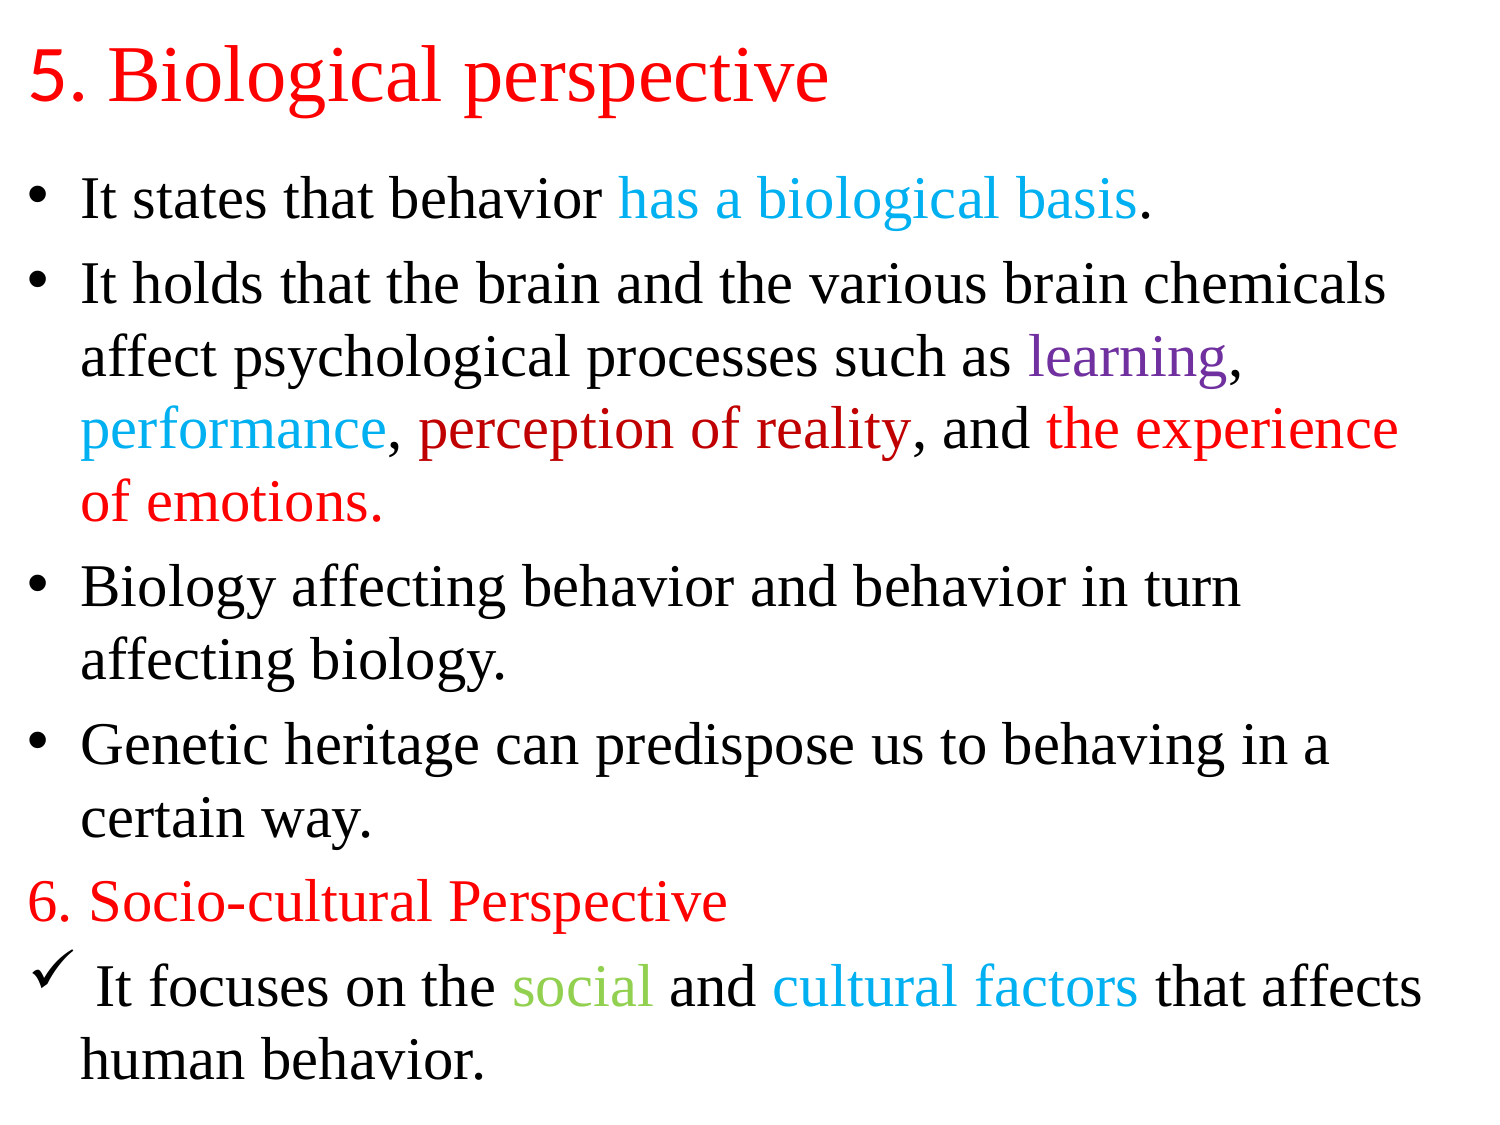

# 5. Biological perspective
It states that behavior has a biological basis.
It holds that the brain and the various brain chemicals affect psychological processes such as learning, performance, perception of reality, and the experience of emotions.
Biology affecting behavior and behavior in turn affecting biology.
Genetic heritage can predispose us to behaving in a certain way.
6. Socio-cultural Perspective
 It focuses on the social and cultural factors that affects human behavior.